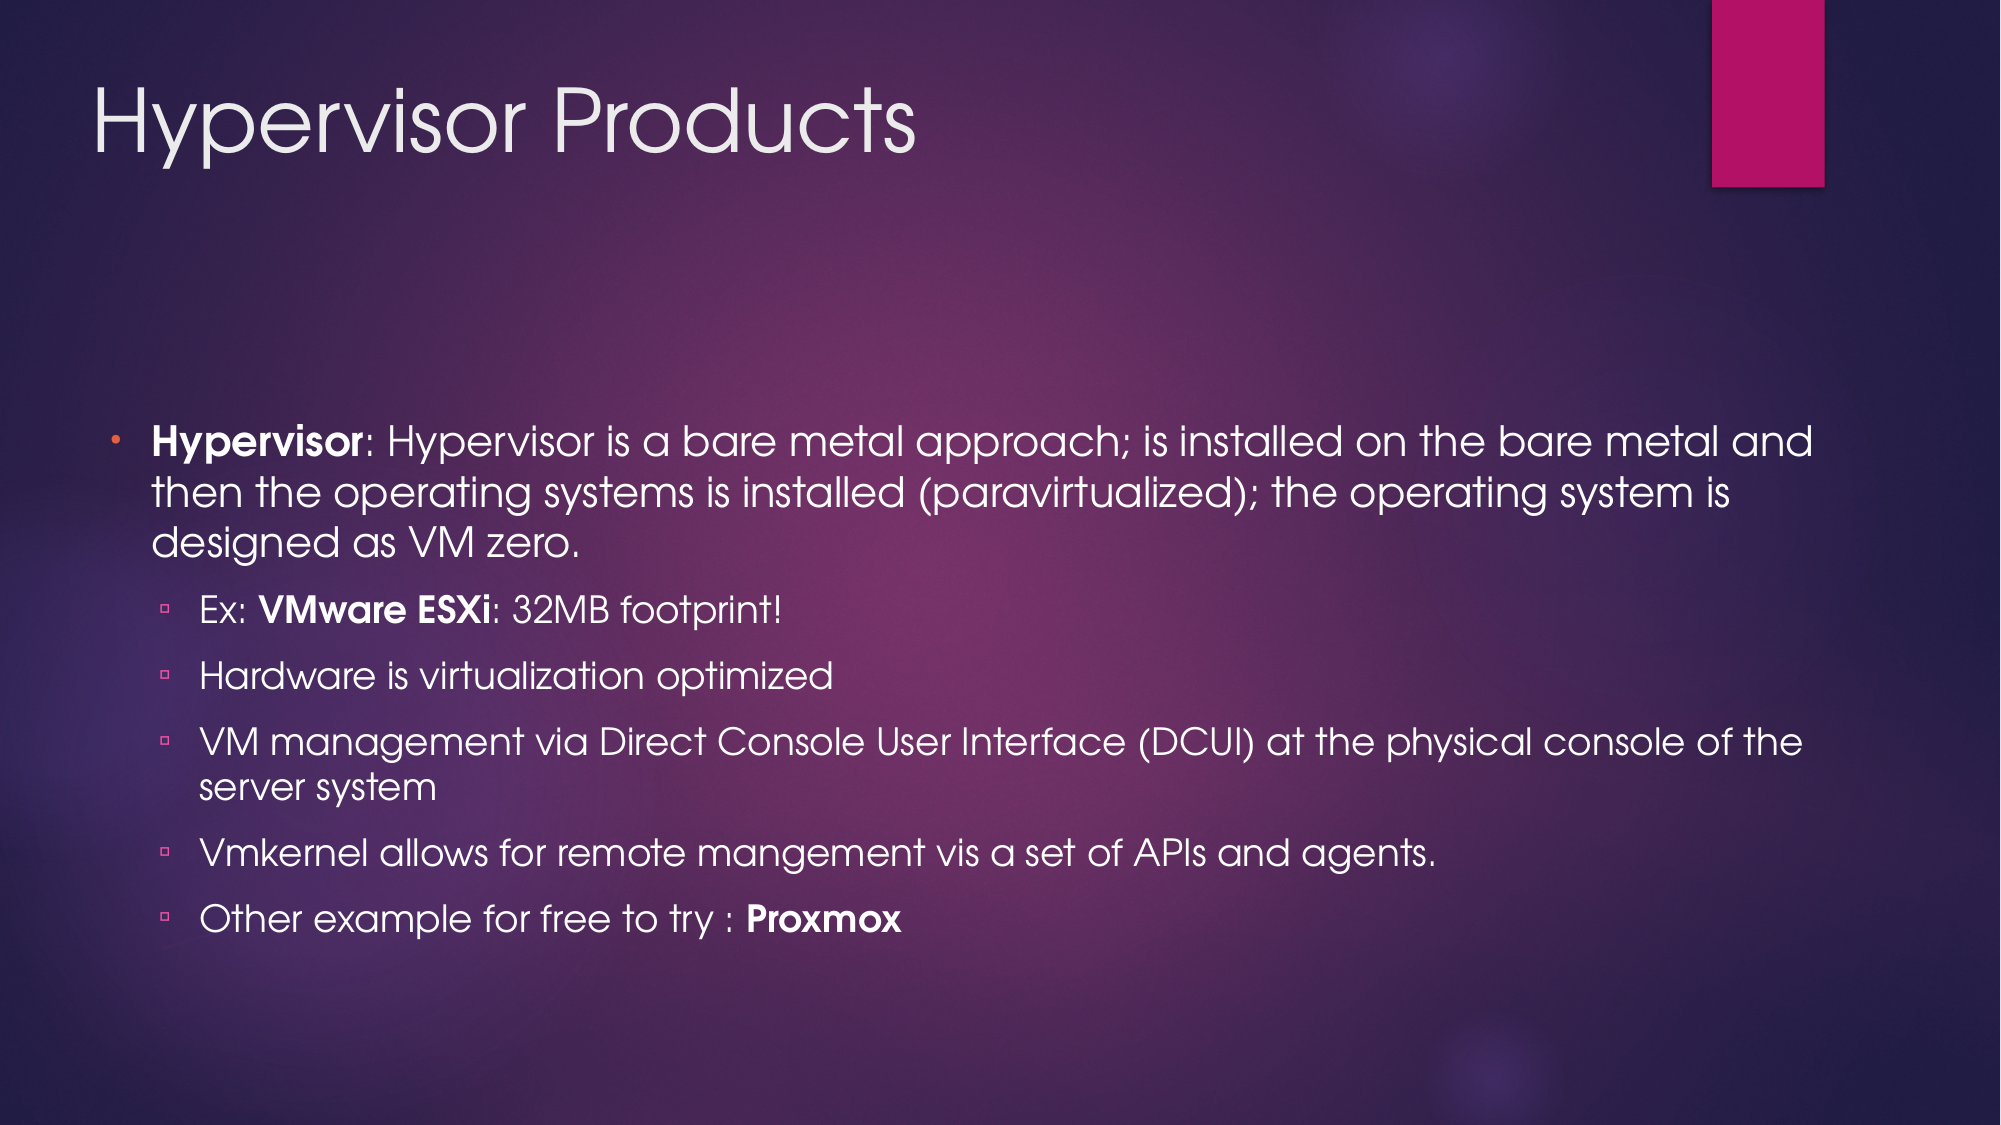

# Hypervisor Products

Hypervisor: Hypervisor is a bare metal approach; is installed on the bare metal and then the operating systems is installed (paravirtualized); the operating system is designed as VM zero.
Ex: VMware ESXi: 32MB footprint!
Hardware is virtualization optimized
VM management via Direct Console User Interface (DCUI) at the physical console of the server system
Vmkernel allows for remote mangement vis a set of APIs and agents.
Other example for free to try : Proxmox